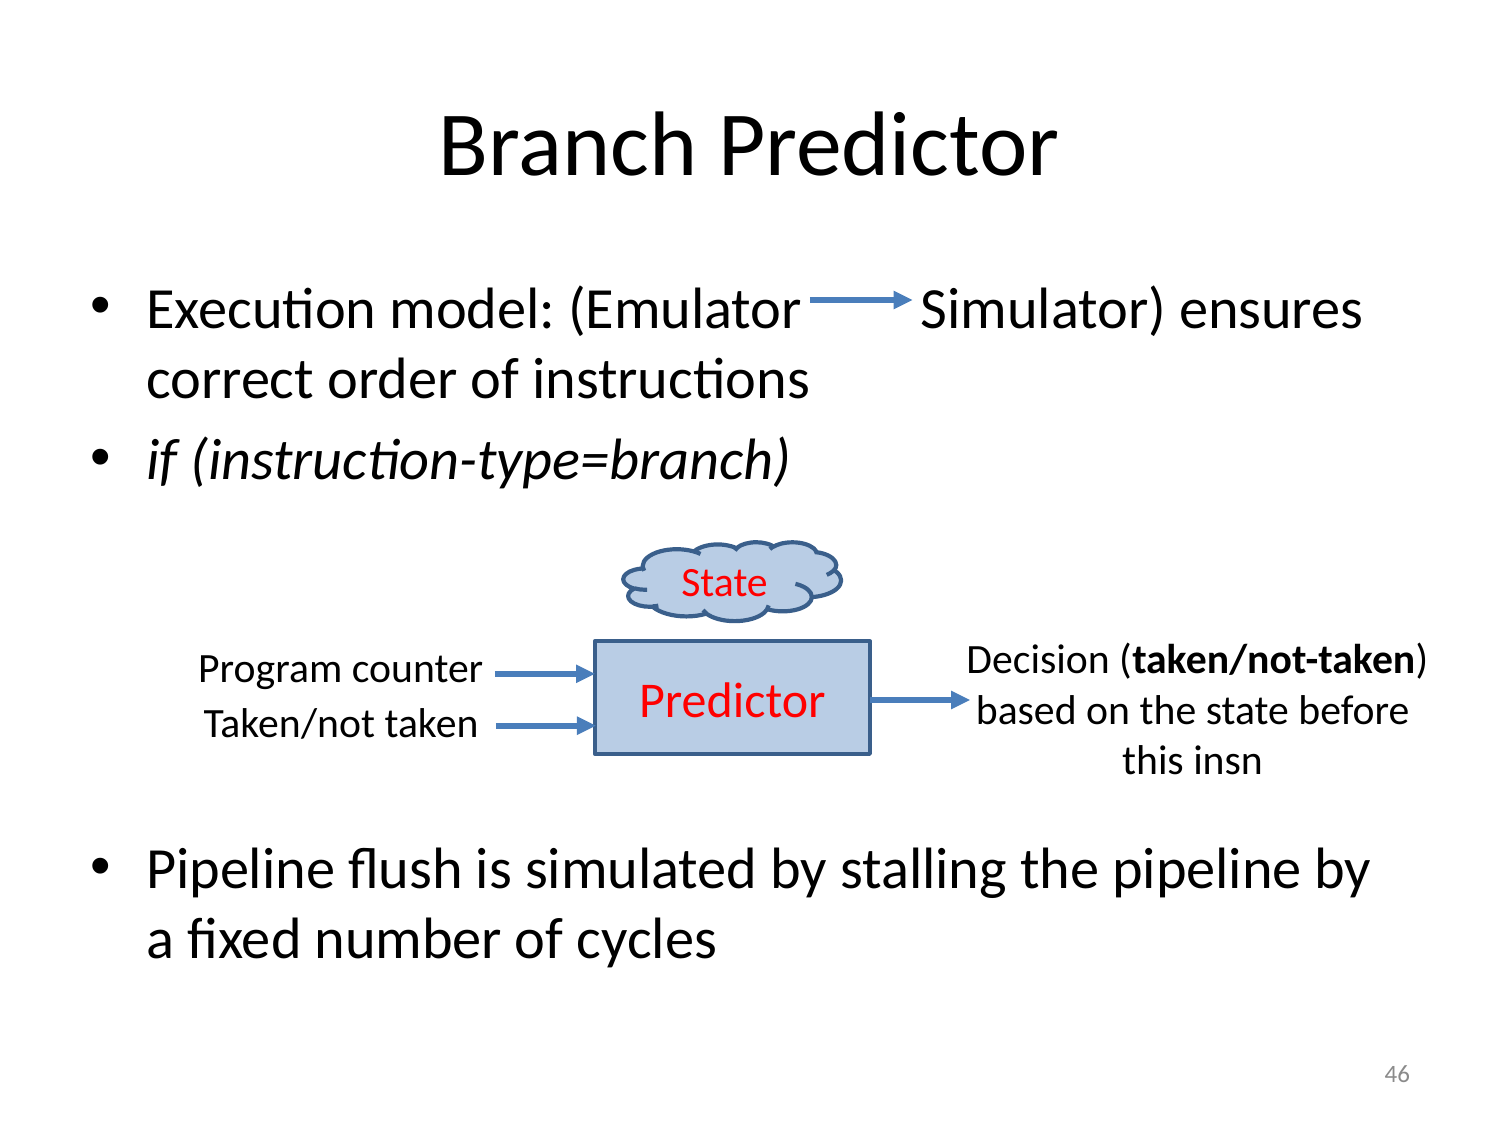

# Branch Predictor
Execution model: (Emulator         Simulator) ensures correct order of instructions
if (instruction-type=branch)

Pipeline flush is simulated by stalling the pipeline by a fixed number of cycles

State
Decision (taken/not-taken)
based on the state before
this insn
Program counter
Predictor
Taken/not taken
46